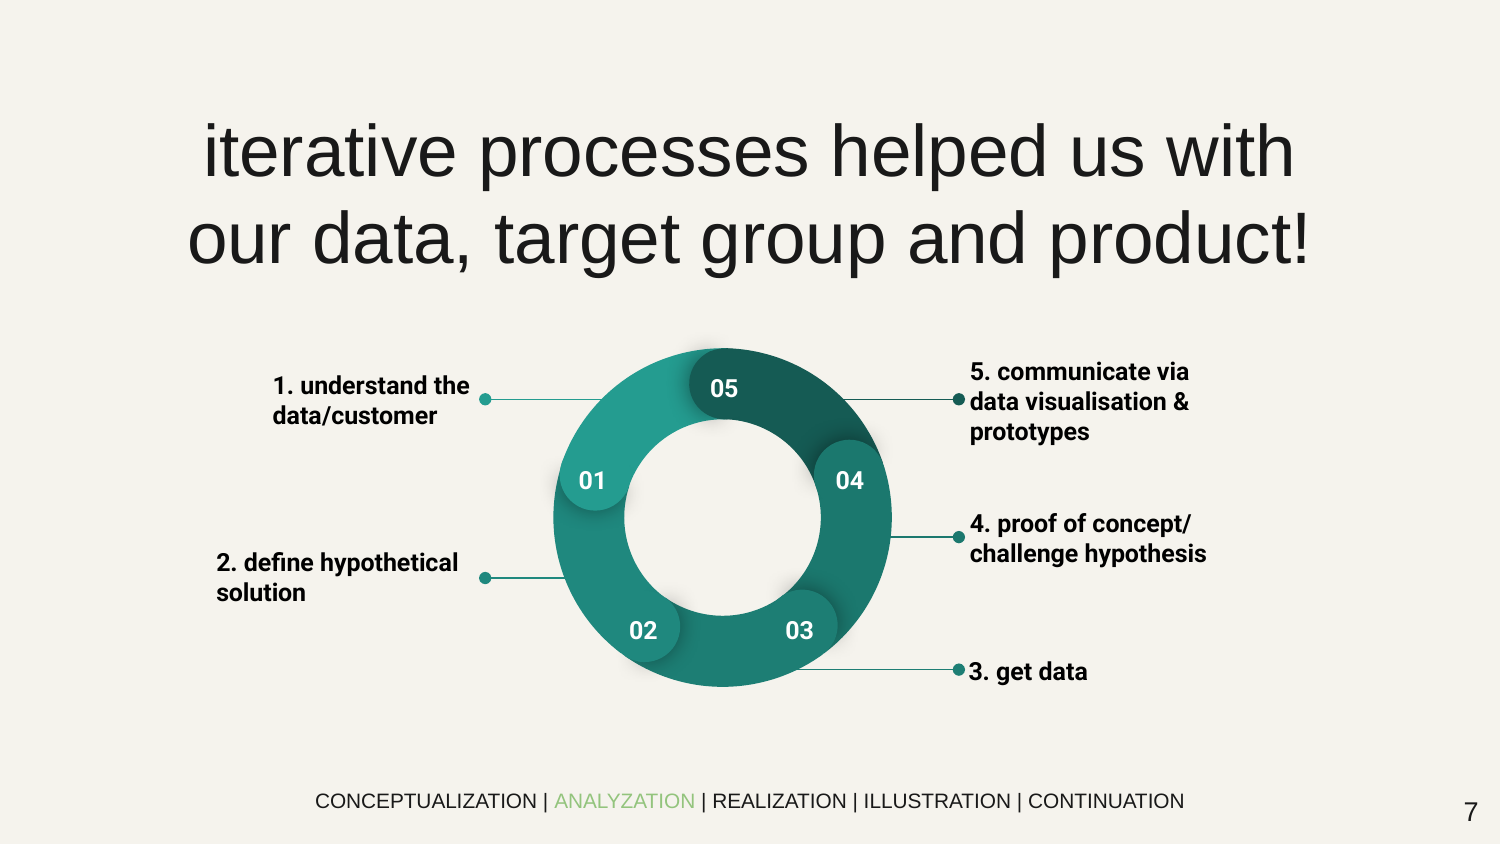

# iterative processes helped us with
our data, target group and product!

05

01
04

02
03
5. communicate via data visualisation &
prototypes
1. understand the
data/customer
4. proof of concept/
challenge hypothesis
2. define hypothetical
solution
3. get data
CONCEPTUALIZATION | ANALYZATION | REALIZATION | ILLUSTRATION | CONTINUATION
7